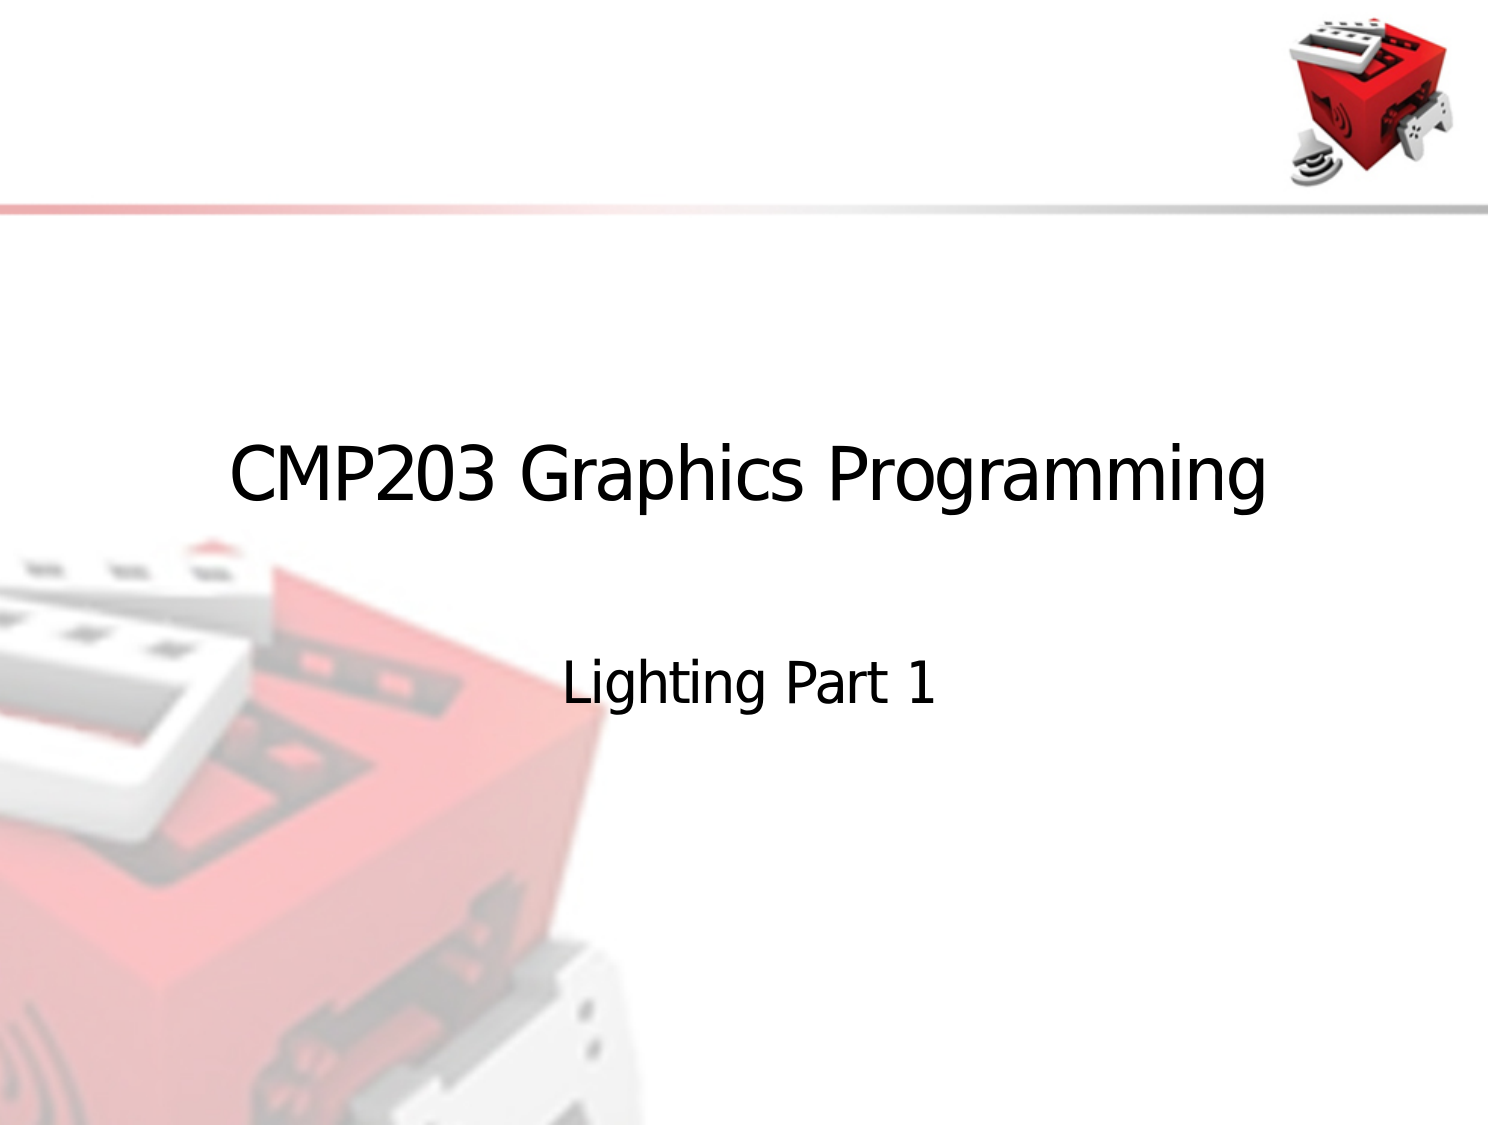

# CMP203 Graphics Programming
Lighting Part 1